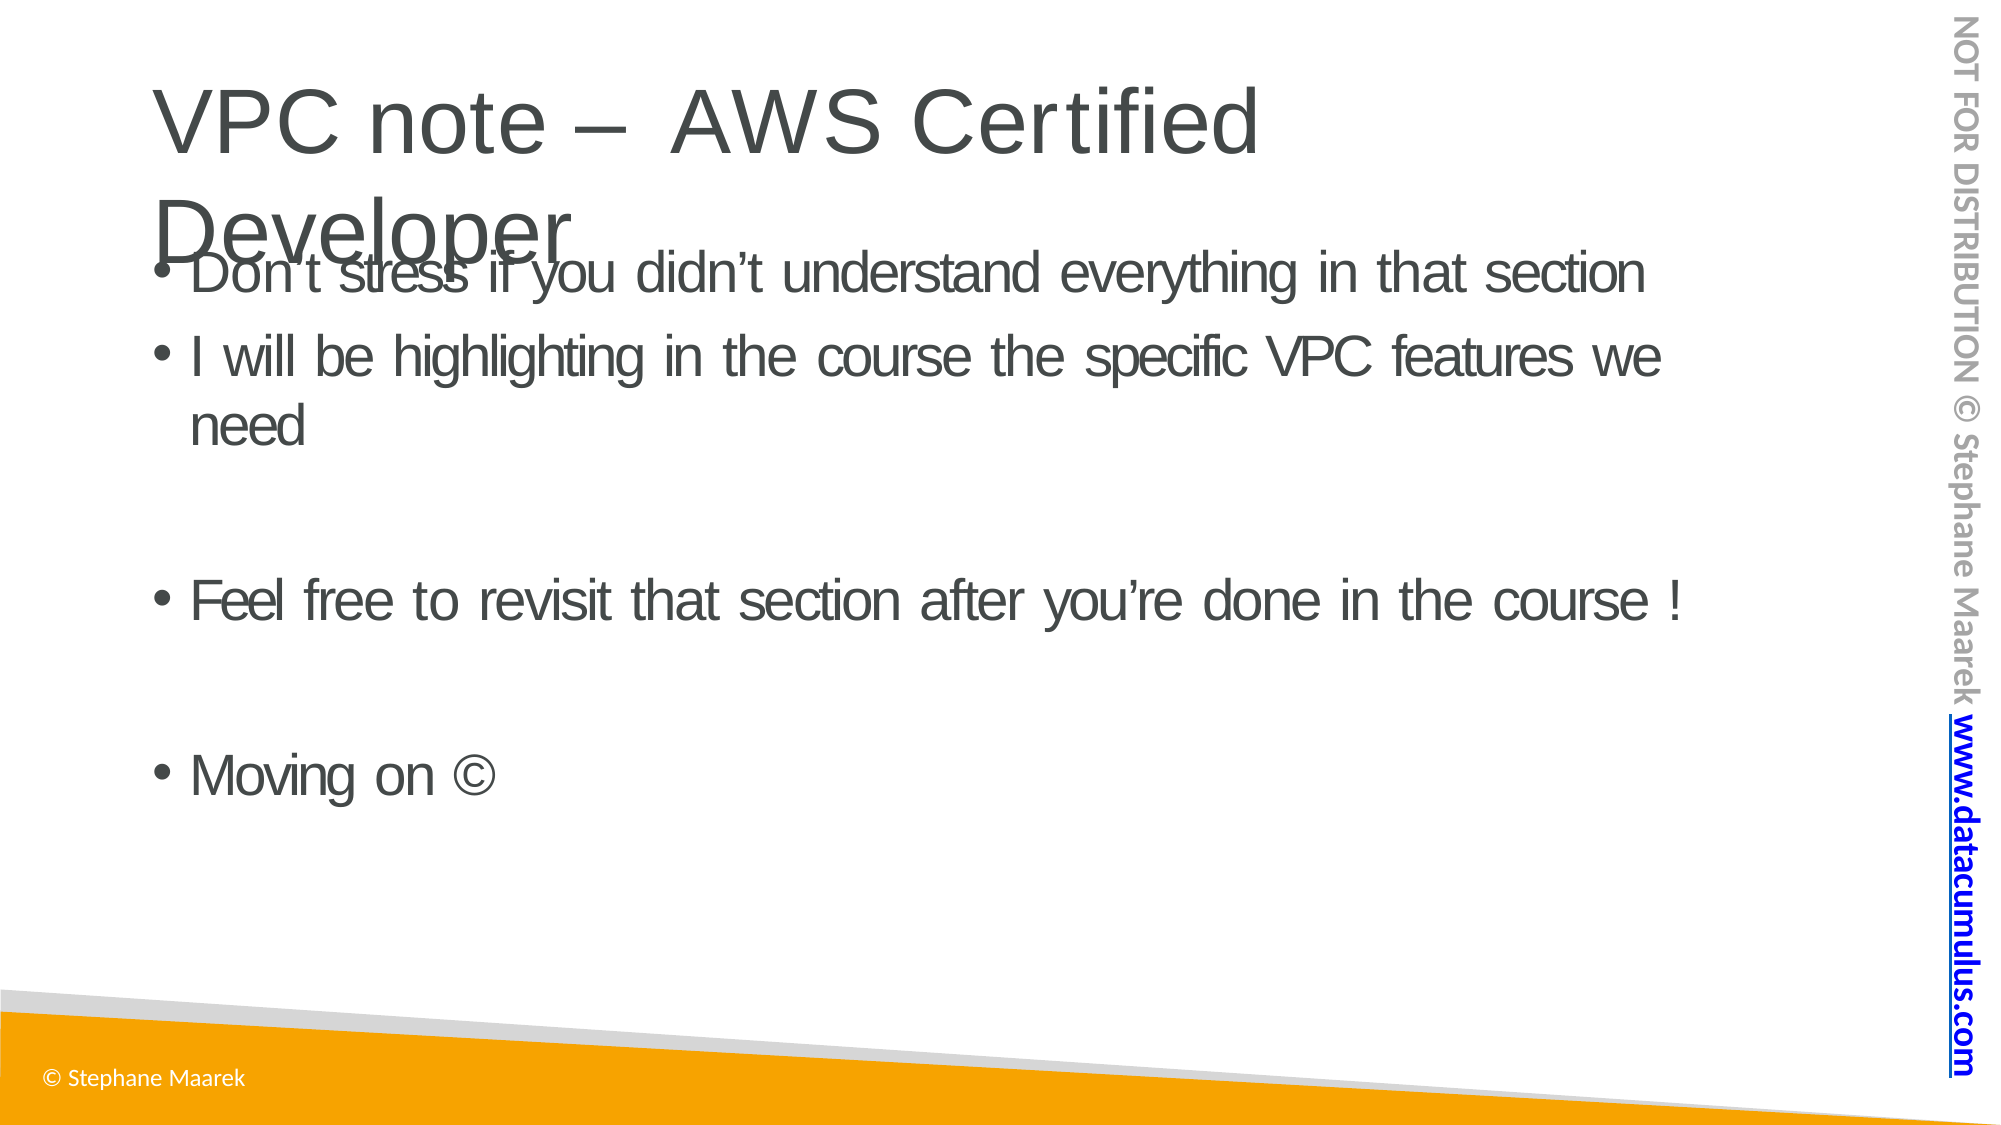

NOT FOR DISTRIBUTION © Stephane Maarek www.datacumulus.com
# VPC note – AWS Certified Developer
Don’t stress if you didn’t understand everything in that section
I will be highlighting in the course the specific VPC features we need

Feel free to revisit that section after you’re done in the course !

Moving on ©
© Stephane Maarek